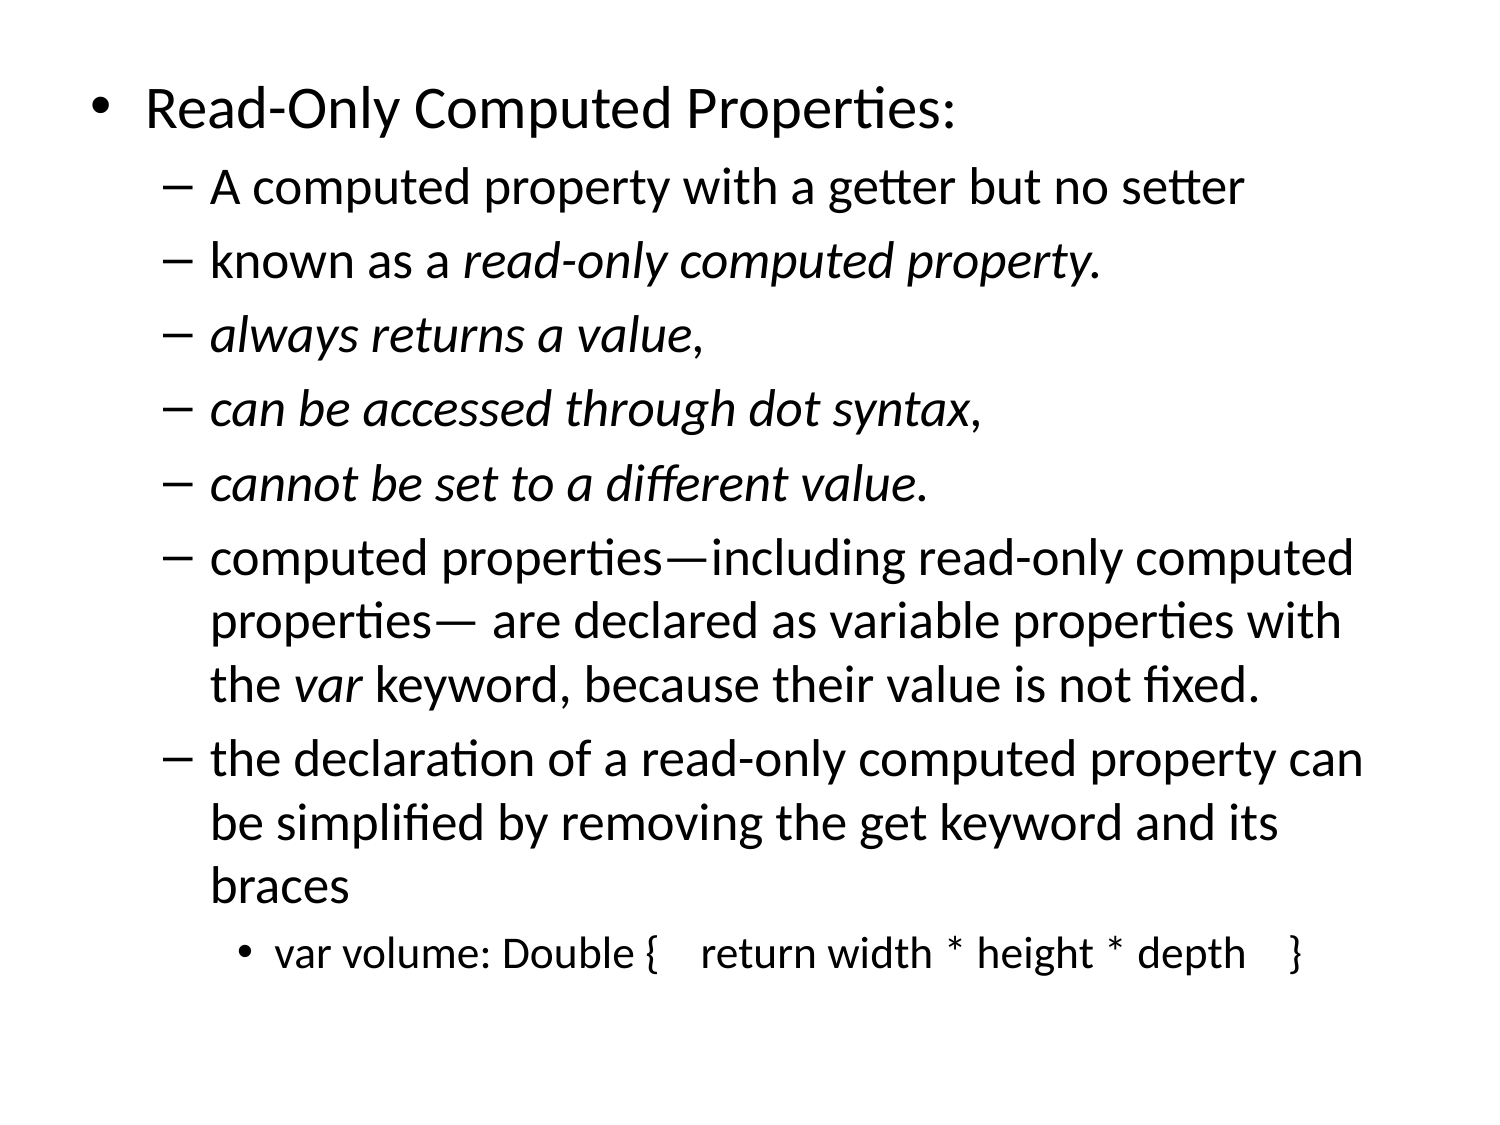

Read-Only Computed Properties:
A computed property with a getter but no setter
known as a read-only computed property.
always returns a value,
can be accessed through dot syntax,
cannot be set to a different value.
computed properties—including read-only computed properties— are declared as variable properties with the var keyword, because their value is not fixed.
the declaration of a read-only computed property can be simplified by removing the get keyword and its braces
var volume: Double {    return width * height * depth    }